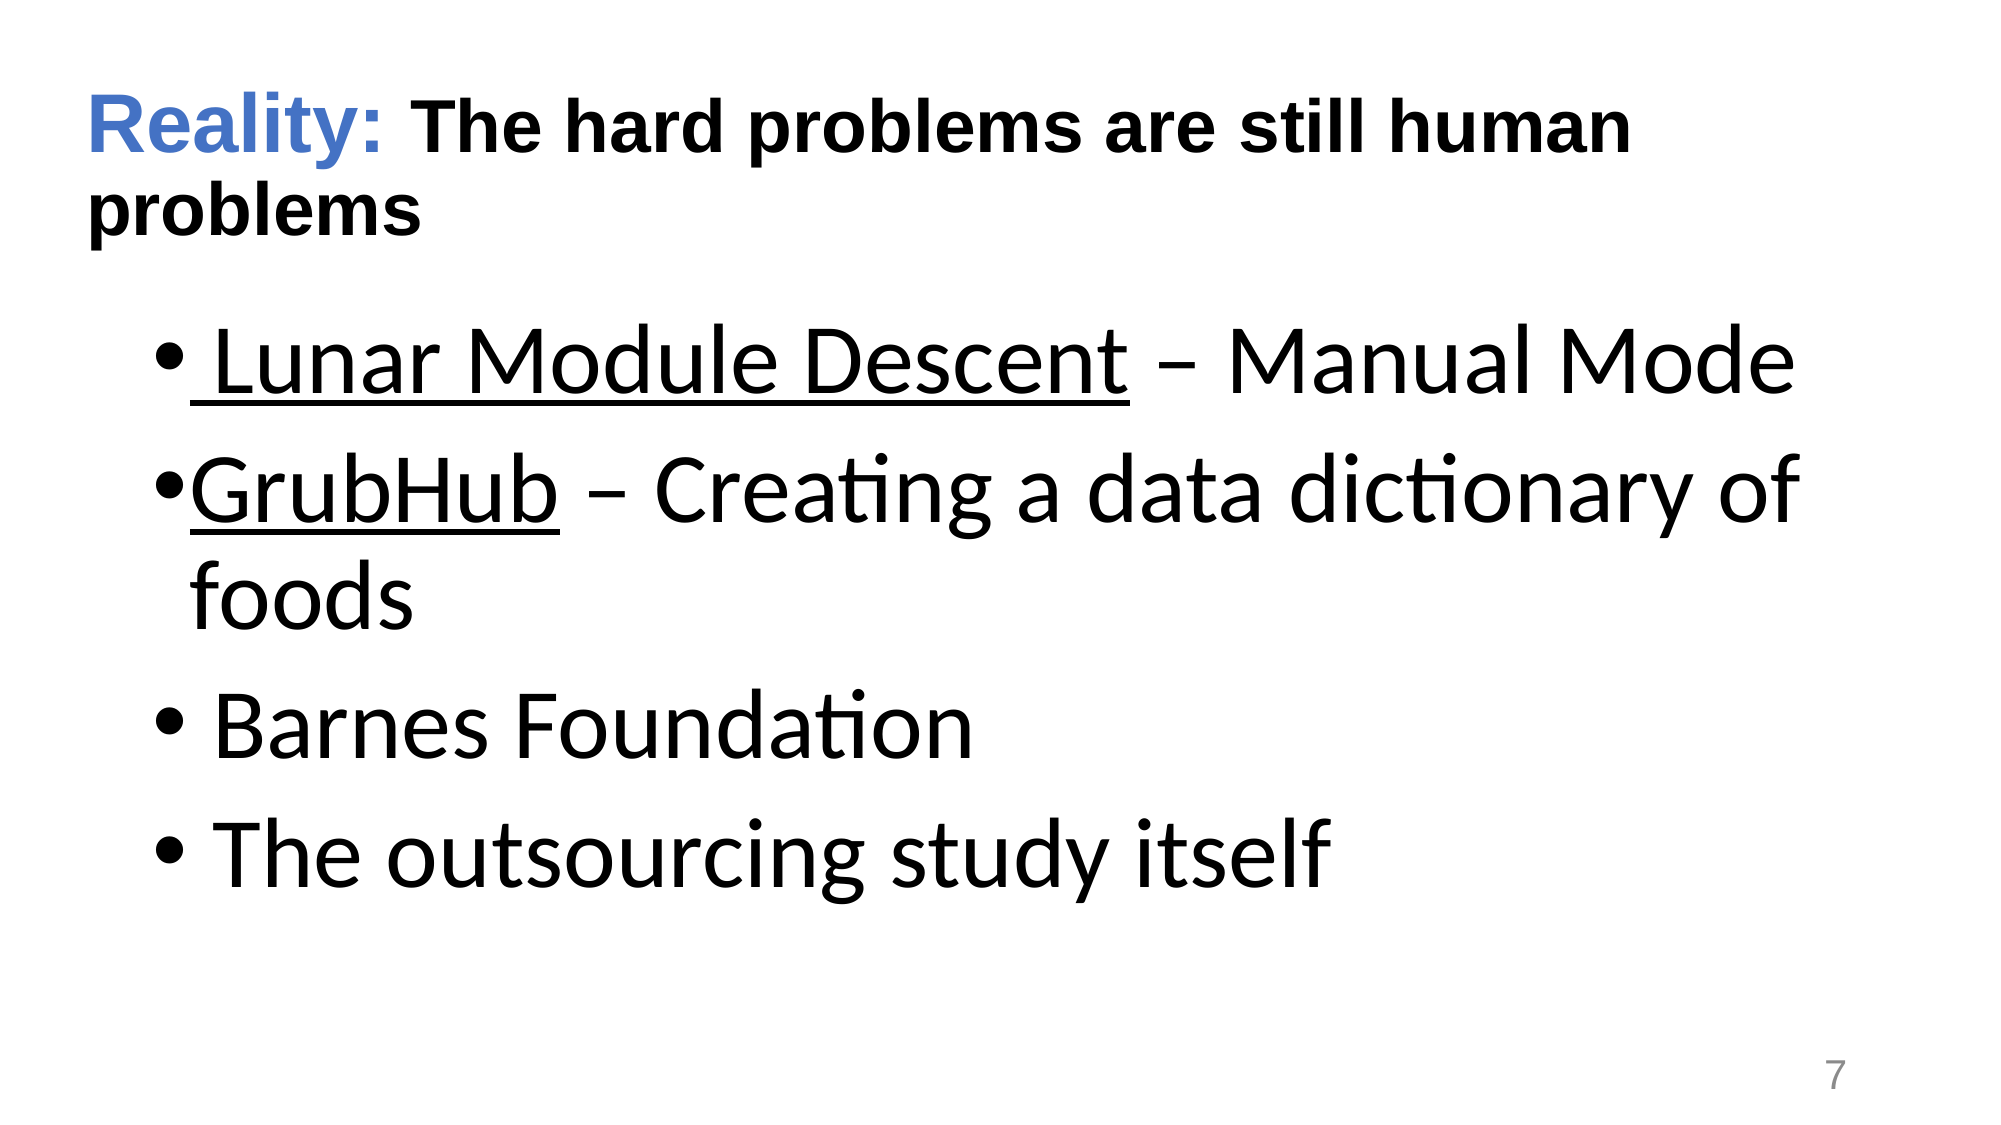

# Reality: The hard problems are still human problems
 Lunar Module Descent – Manual Mode
GrubHub – Creating a data dictionary of foods
 Barnes Foundation
 The outsourcing study itself

7